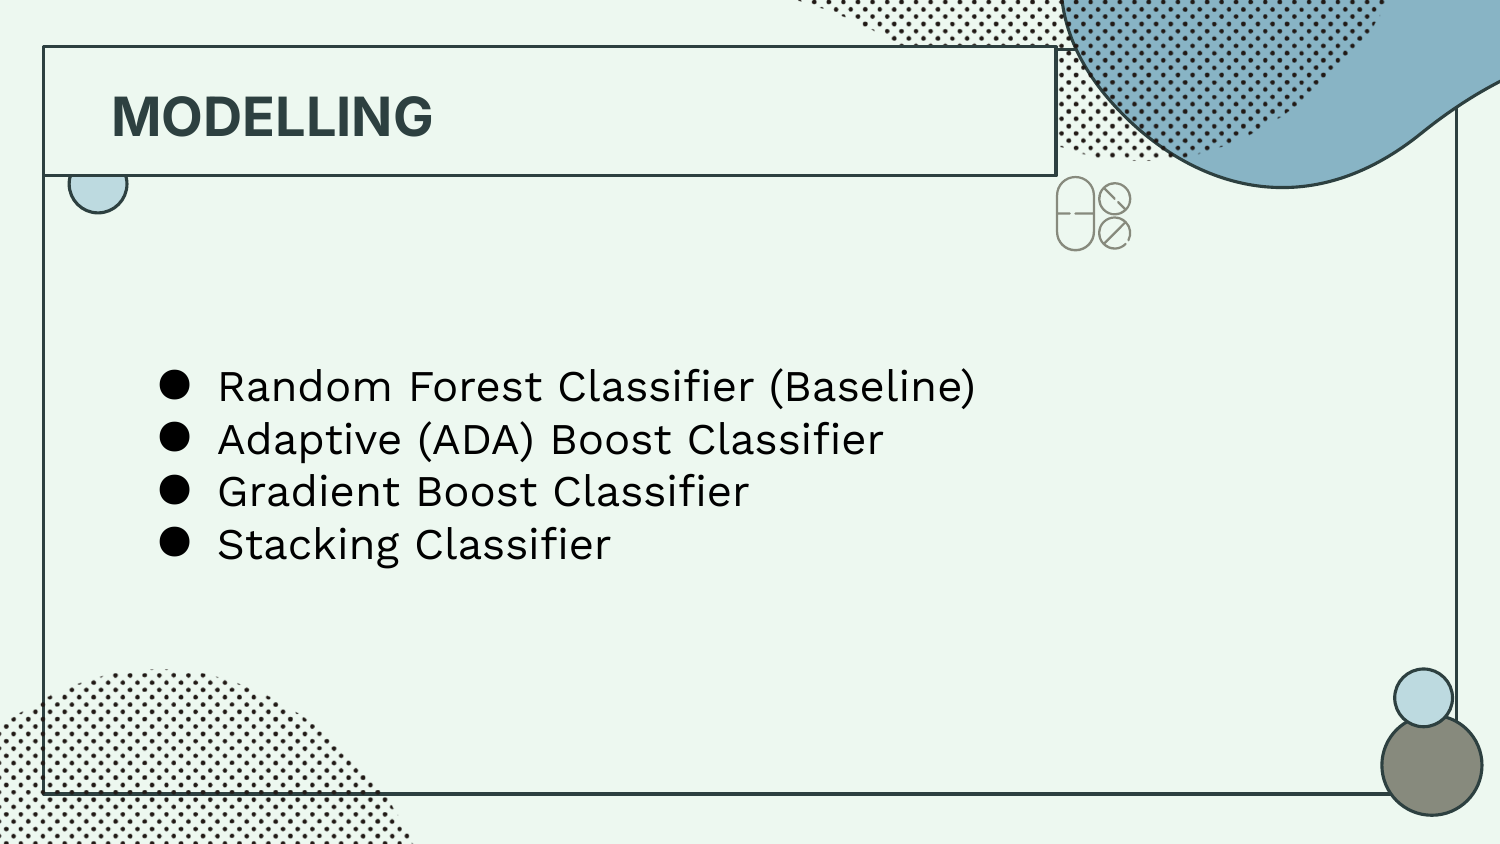

MODELLING

Random Forest Classifier (Baseline)
Adaptive (ADA) Boost Classifier
Gradient Boost Classifier
Stacking Classifier